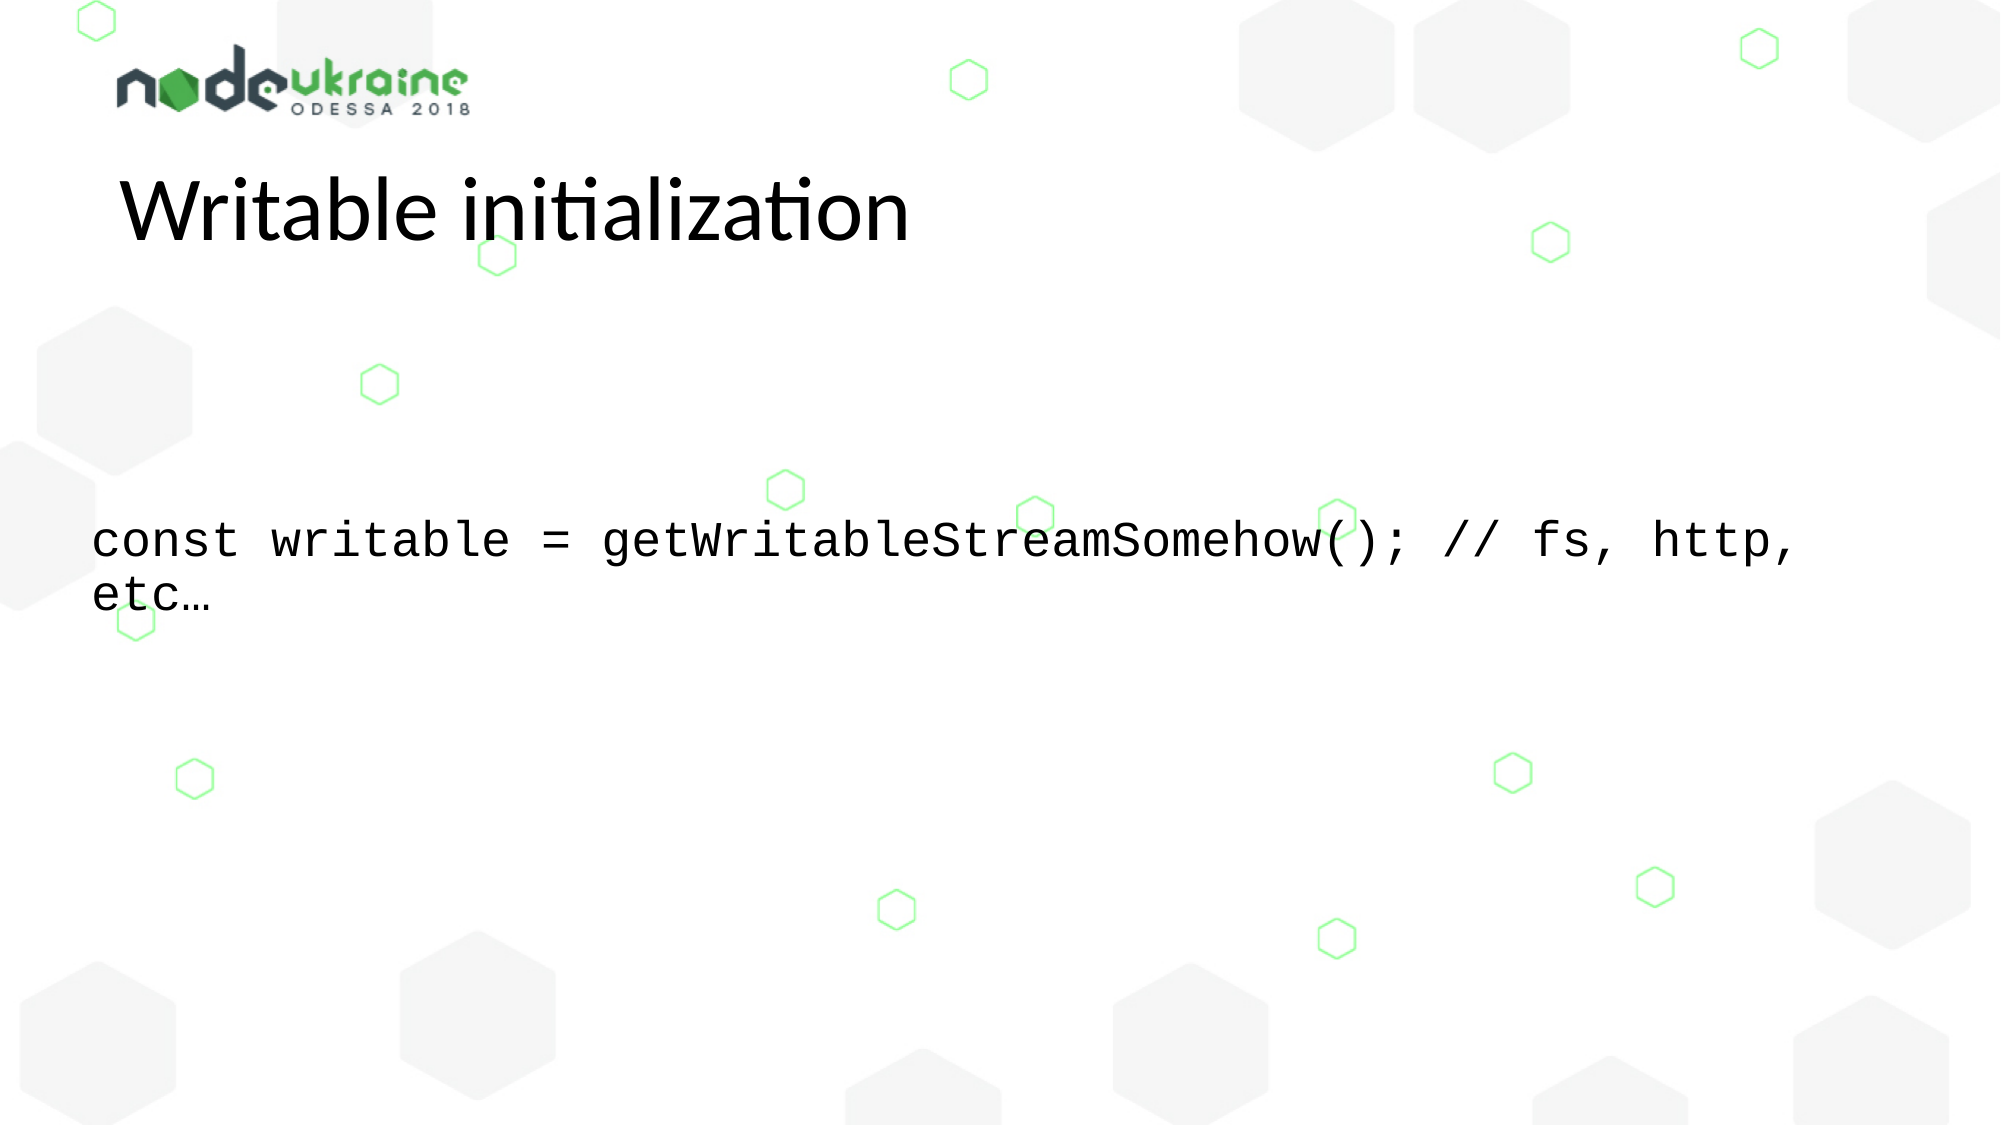

# Writable initialization
const writable = getWritableStreamSomehow(); // fs, http, etc…